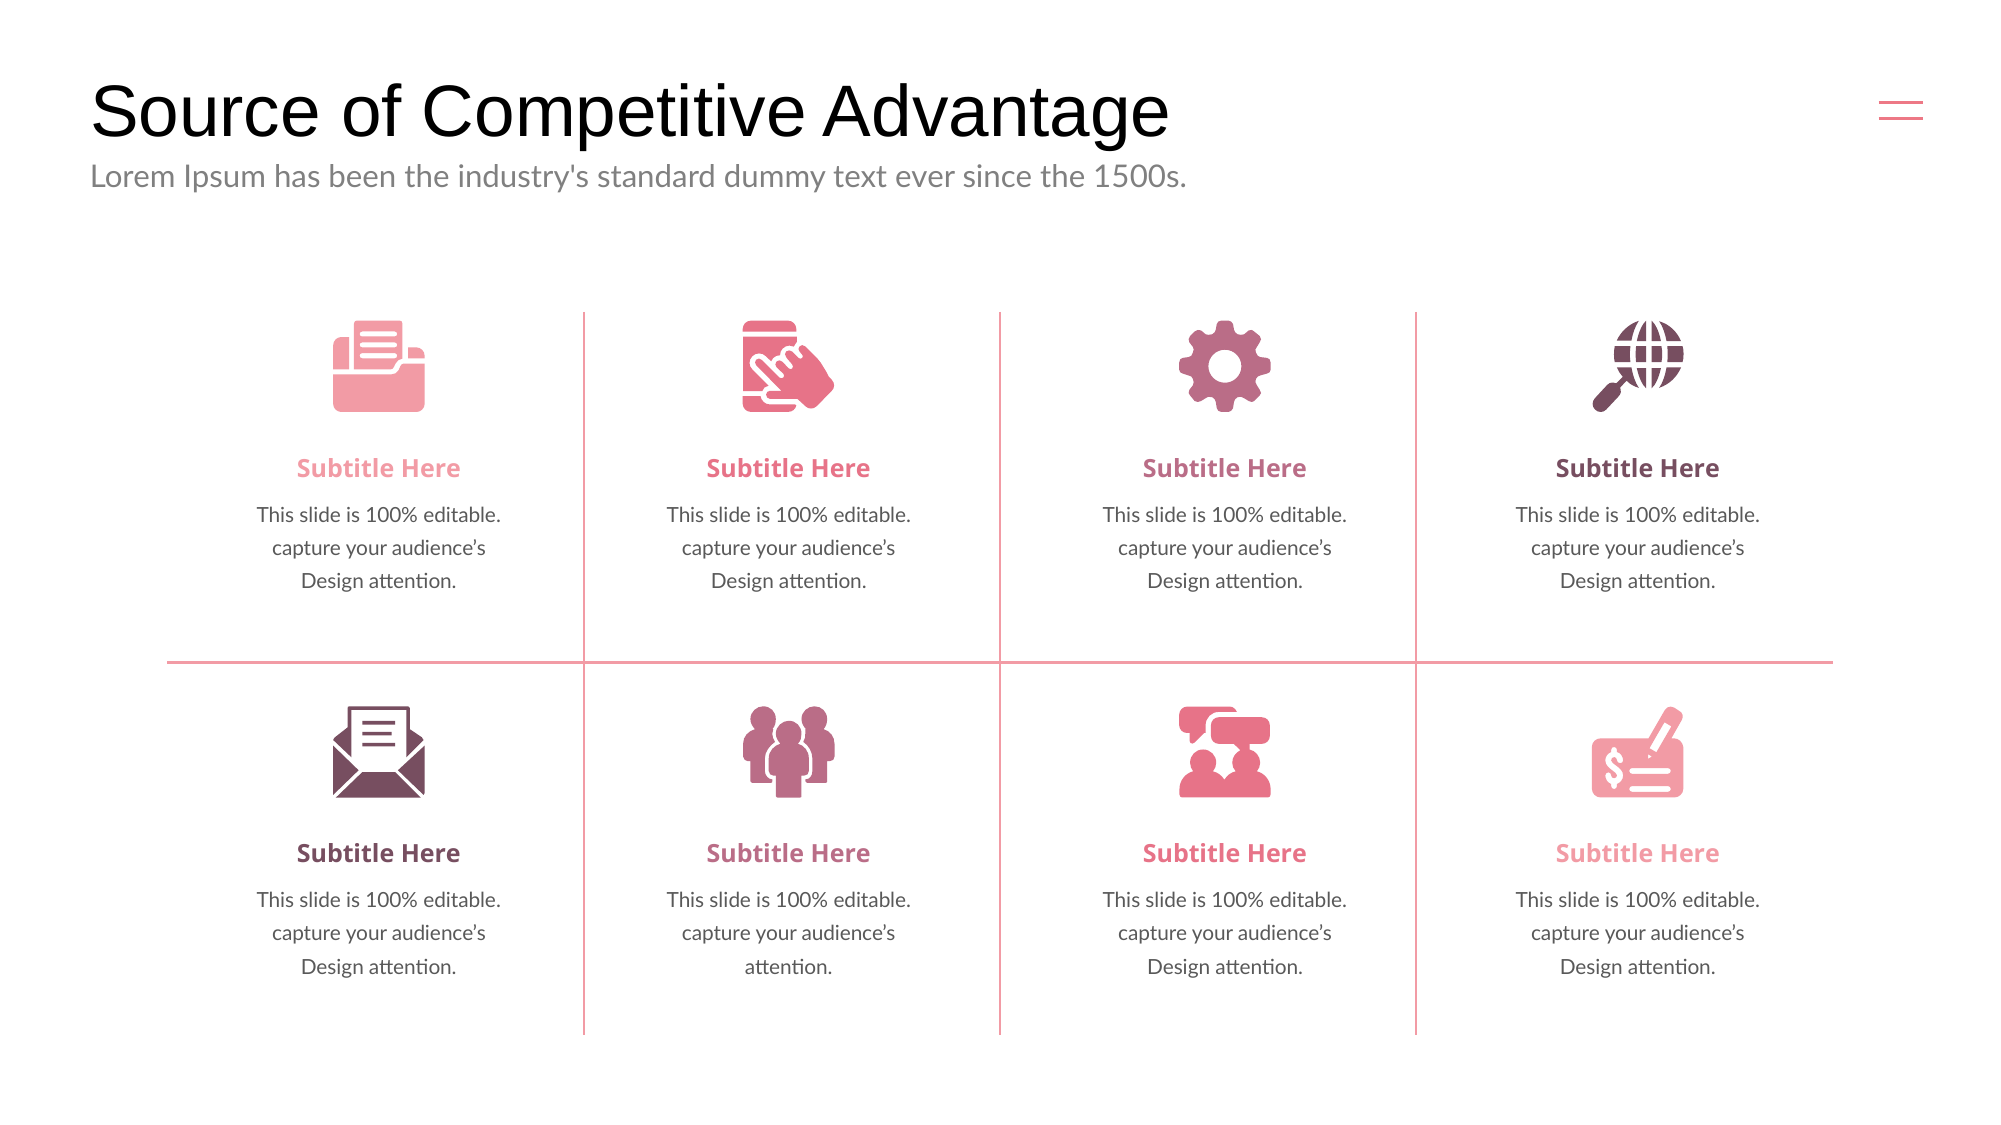

# Source of Competitive Advantage
Lorem Ipsum has been the industry's standard dummy text ever since the 1500s.

Subtitle Here
Subtitle Here
Subtitle Here
Subtitle Here
This slide is 100% editable.
capture your audience’s
Design attention.
This slide is 100% editable.
capture your audience’s
Design attention.
This slide is 100% editable.
capture your audience’s
Design attention.
This slide is 100% editable.
capture your audience’s
Design attention.

Subtitle Here
Subtitle Here
Subtitle Here
Subtitle Here
This slide is 100% editable.
capture your audience’s
Design attention.
This slide is 100% editable.
capture your audience’s
attention.
This slide is 100% editable.
capture your audience’s
Design attention.
This slide is 100% editable.
capture your audience’s
Design attention.